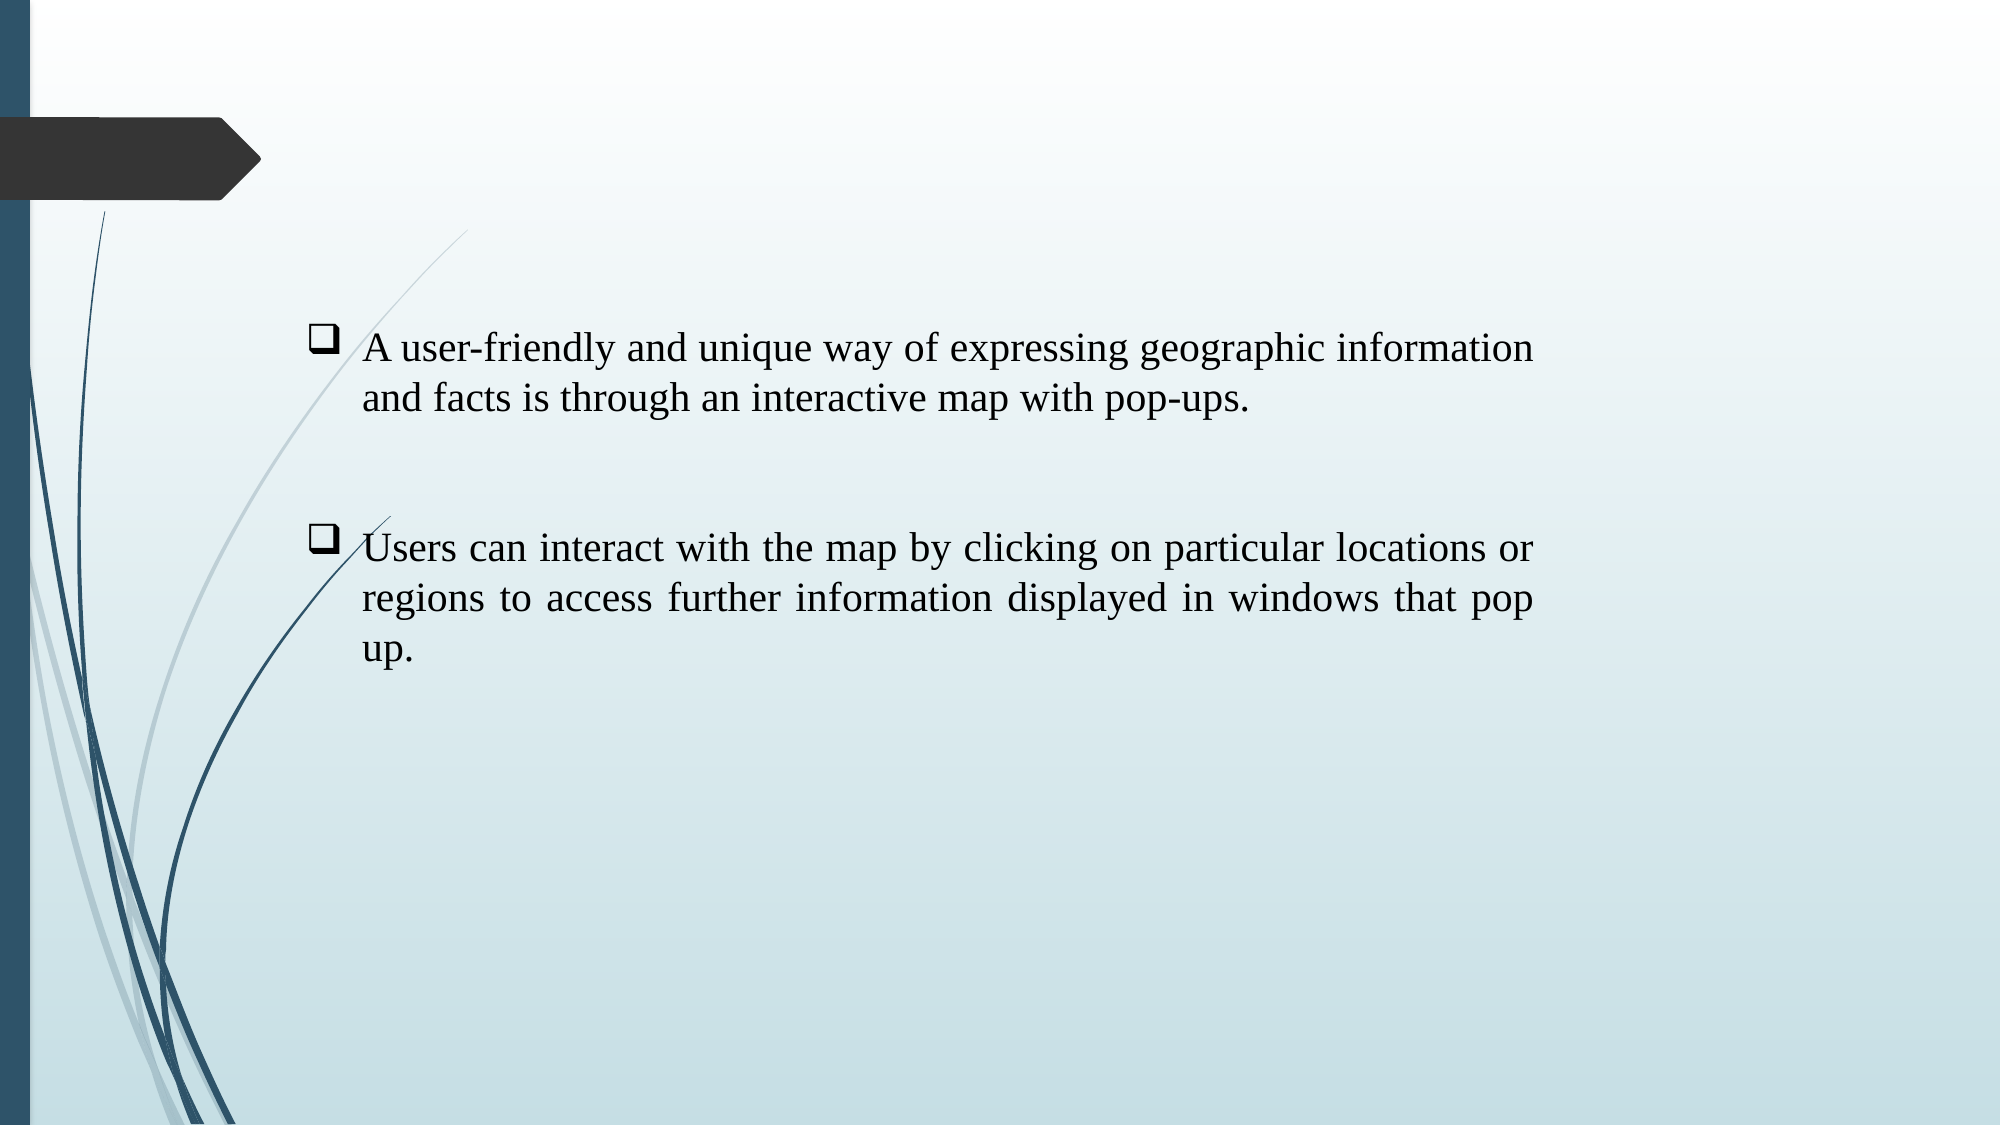

A user-friendly and unique way of expressing geographic information and facts is through an interactive map with pop-ups.

Users can interact with the map by clicking on particular locations or regions to access further information displayed in windows that pop up.